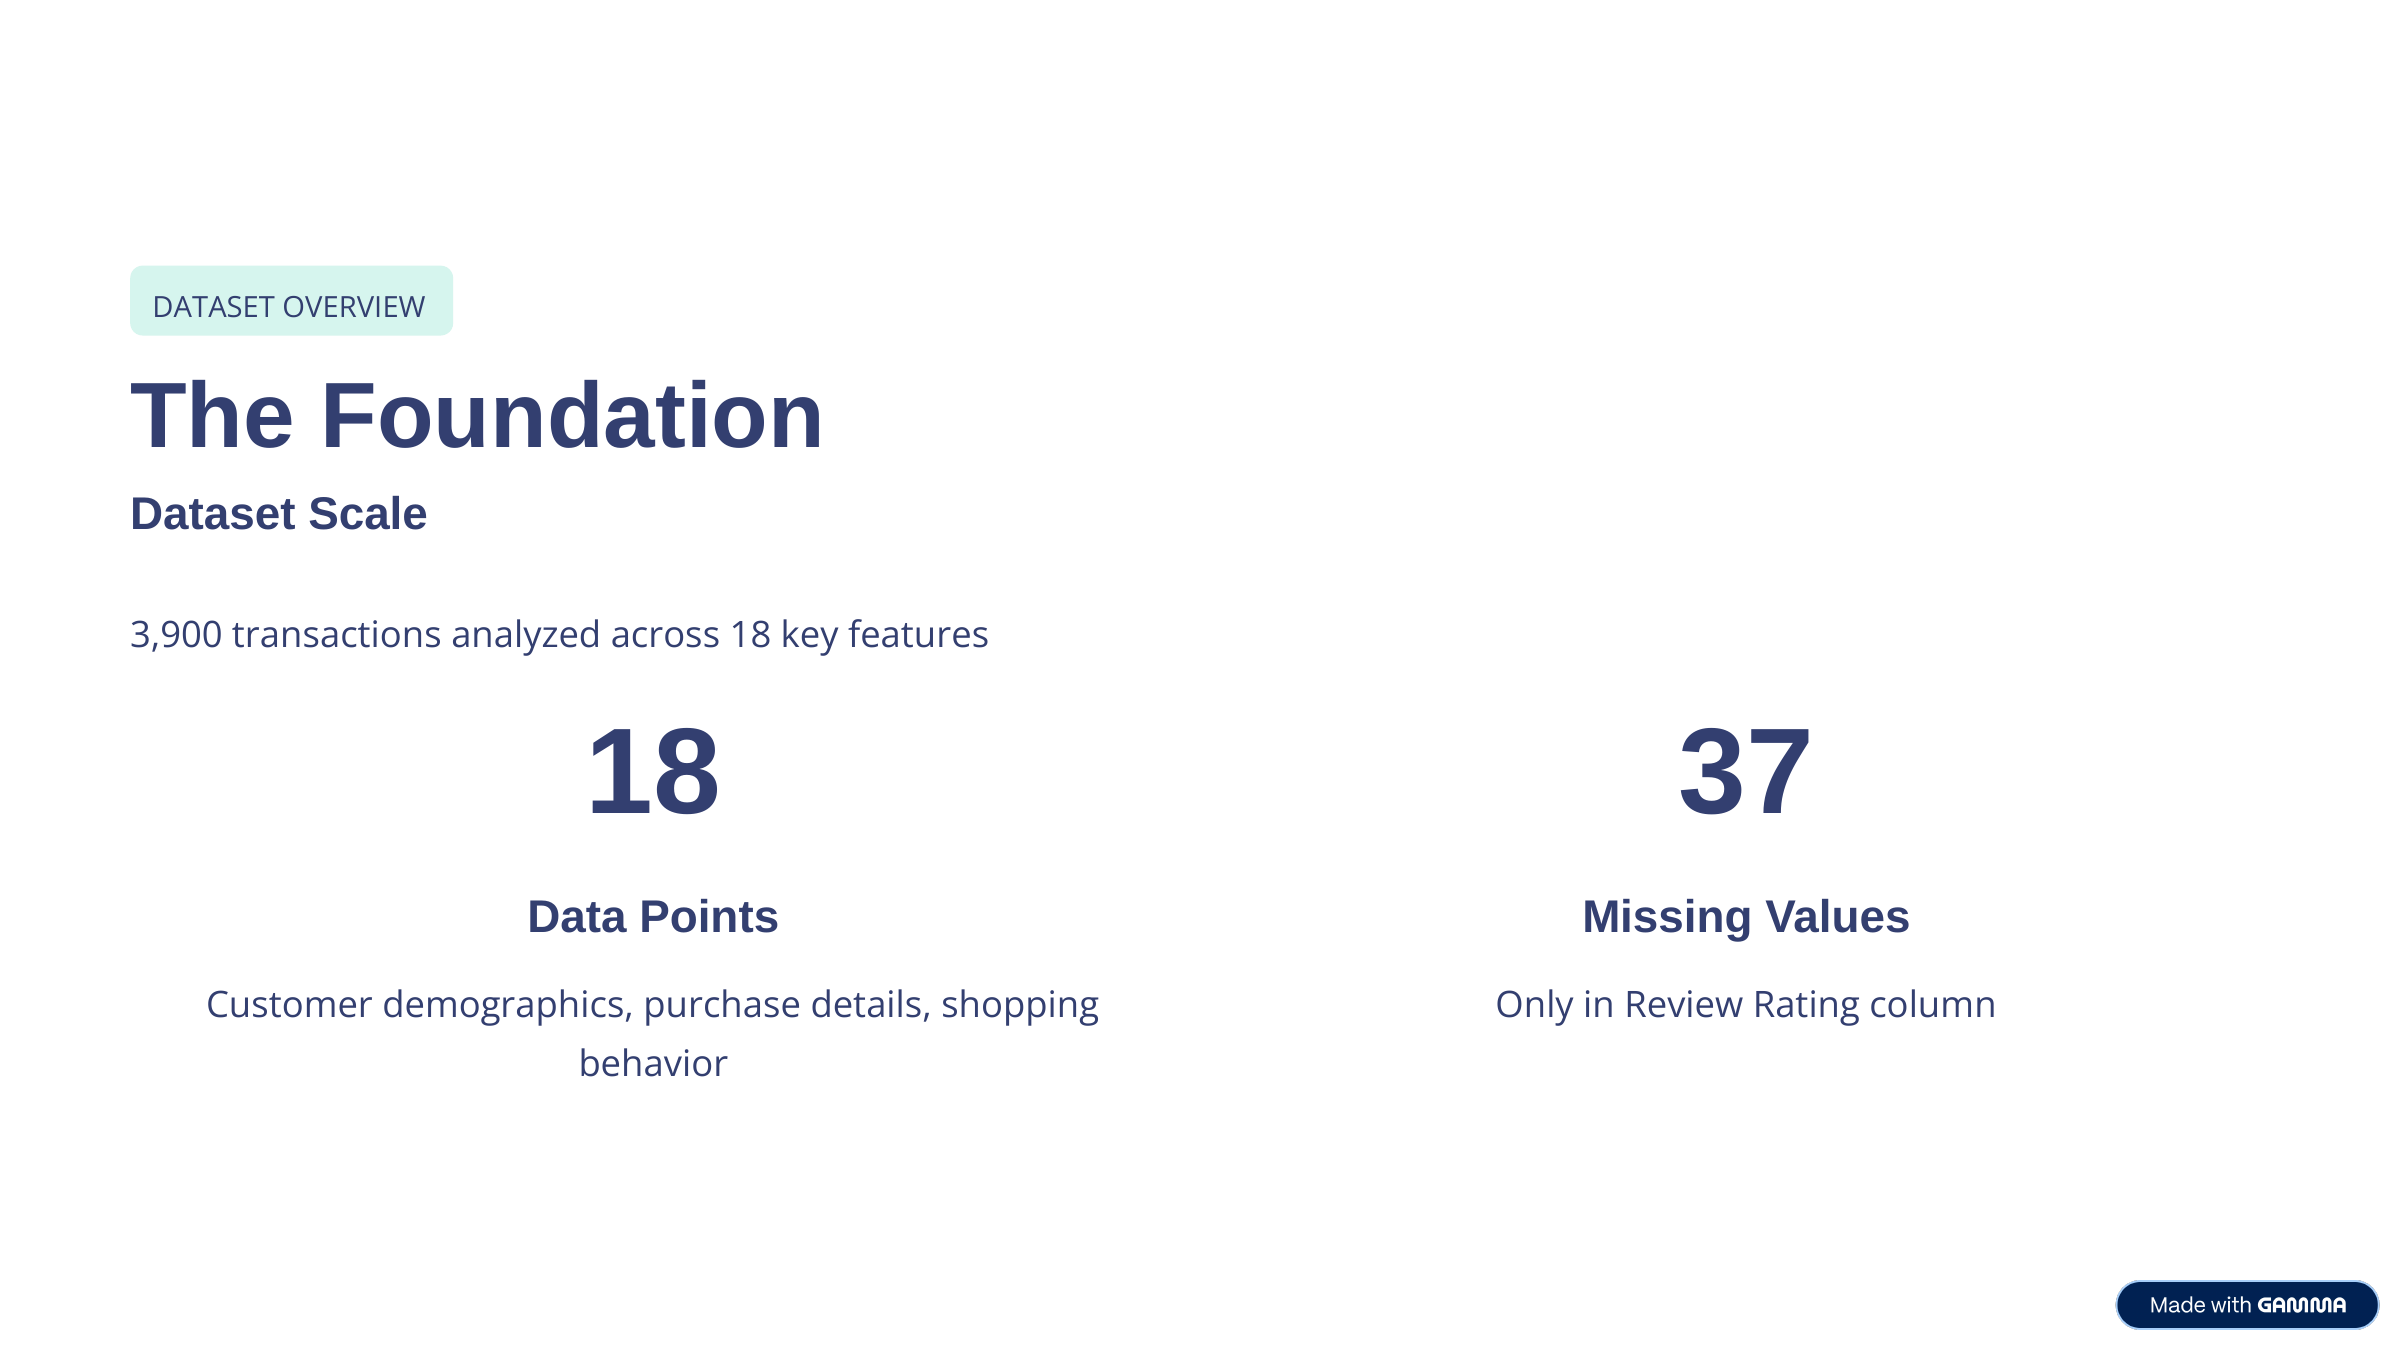

DATASET OVERVIEW
The Foundation
Dataset Scale
3,900 transactions analyzed across 18 key features
18
37
Data Points
Missing Values
Customer demographics, purchase details, shopping behavior
Only in Review Rating column